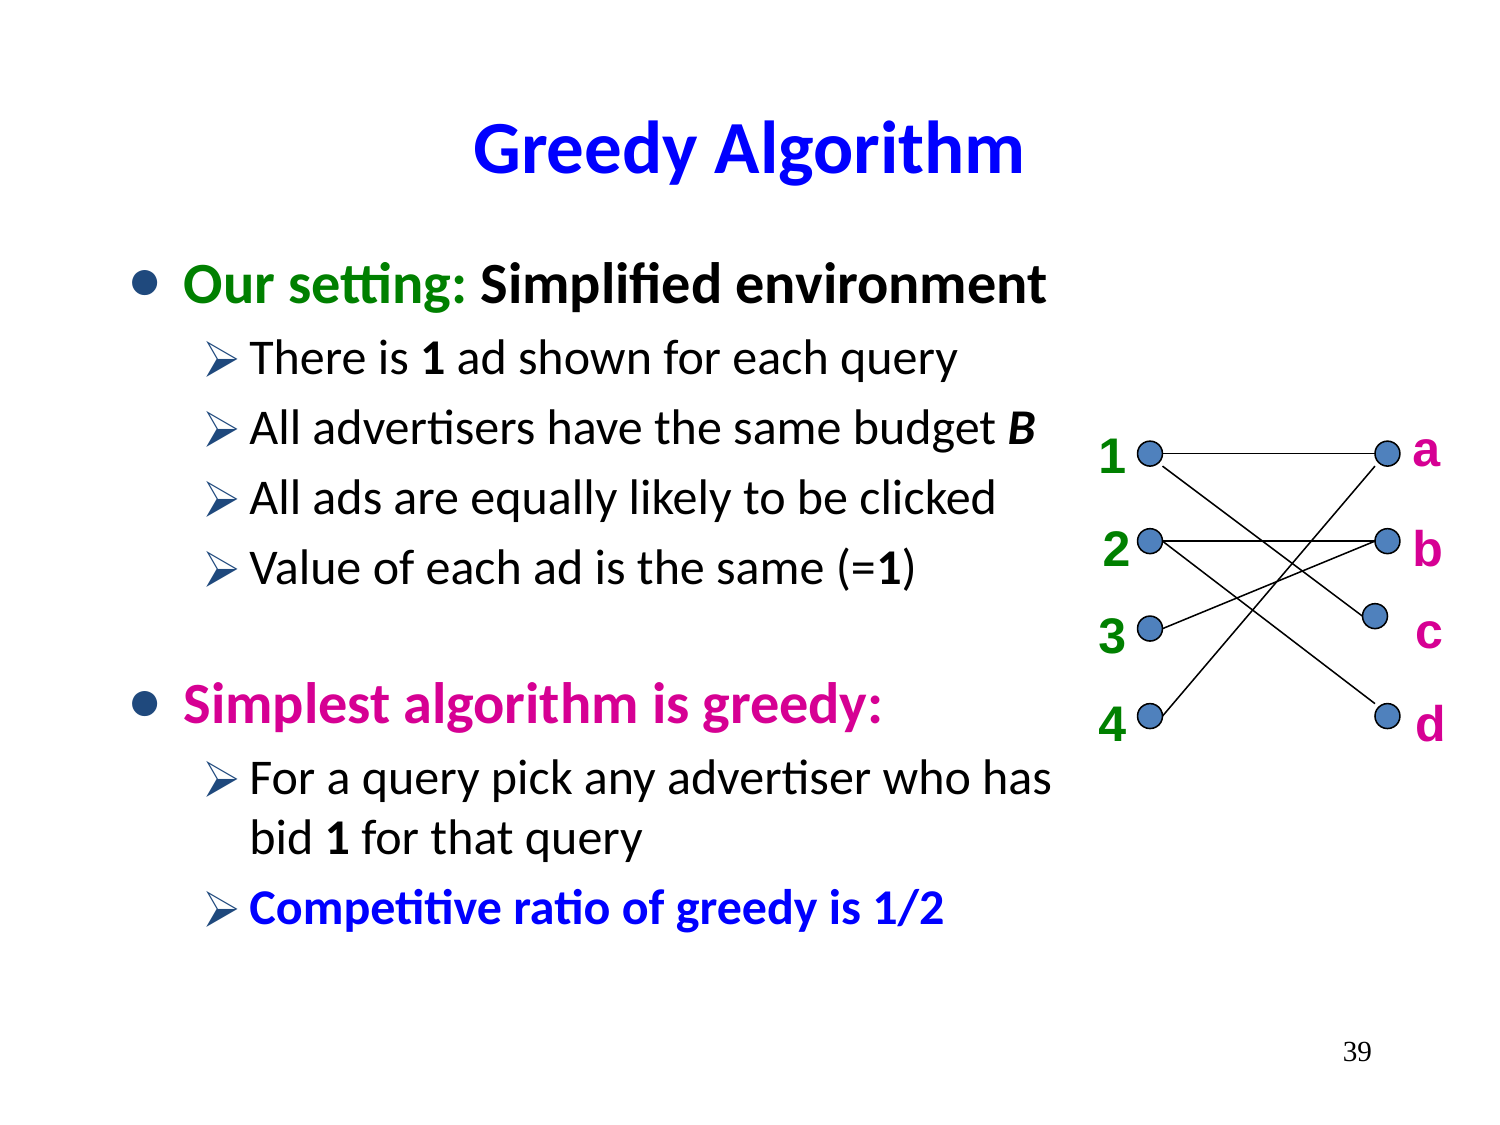

# Greedy Algorithm
Our setting: Simplified environment
There is 1 ad shown for each query
All advertisers have the same budget B
All ads are equally likely to be clicked
Value of each ad is the same (=1)

Simplest algorithm is greedy:
For a query pick any advertiser who has
bid 1 for that query
Competitive ratio of greedy is 1/2

a

1

c

2
b

d

3

4

39